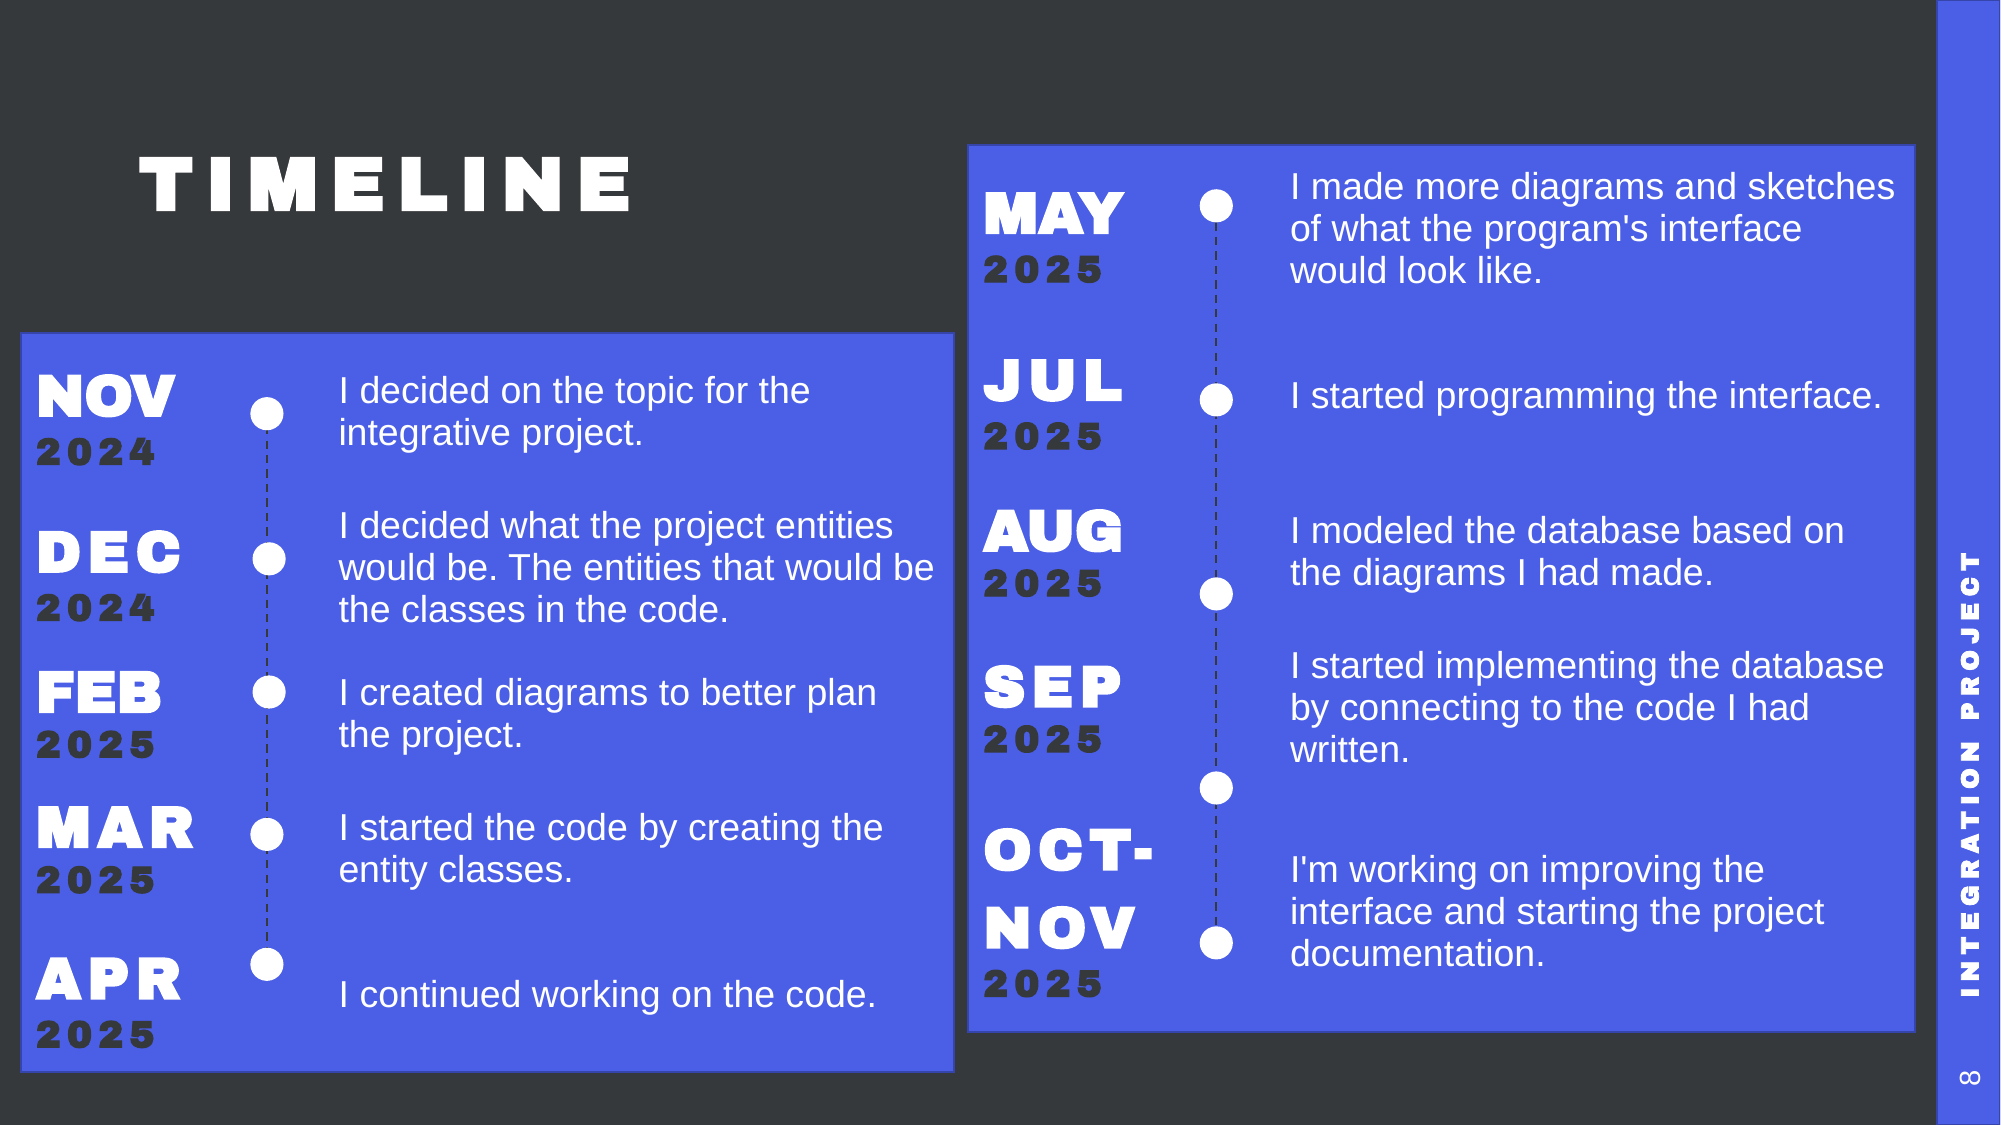

# TIMELINE
| MAY 2025 | I made more diagrams and sketches of what the program's interface would look like. |
| --- | --- |
| JUL 2025 | I started programming the interface. |
| AUG 2025 | I modeled the database based on the diagrams I had made. |
| SEP 2025 | I started implementing the database by connecting to the code I had written. |
| OCT-NOV 2025 | I'm working on improving the interface and starting the project documentation. |

| NOV 2024 | I decided on the topic for the integrative project. |
| --- | --- |
| DEC 2024 | I decided what the project entities would be. The entities that would be the classes in the code. |
| FEB 2025 | I created diagrams to better plan the project. |
| MAR 2025 | I started the code by creating the entity classes. |
| APR 2025 | I continued working on the code. |

Integration Project

8